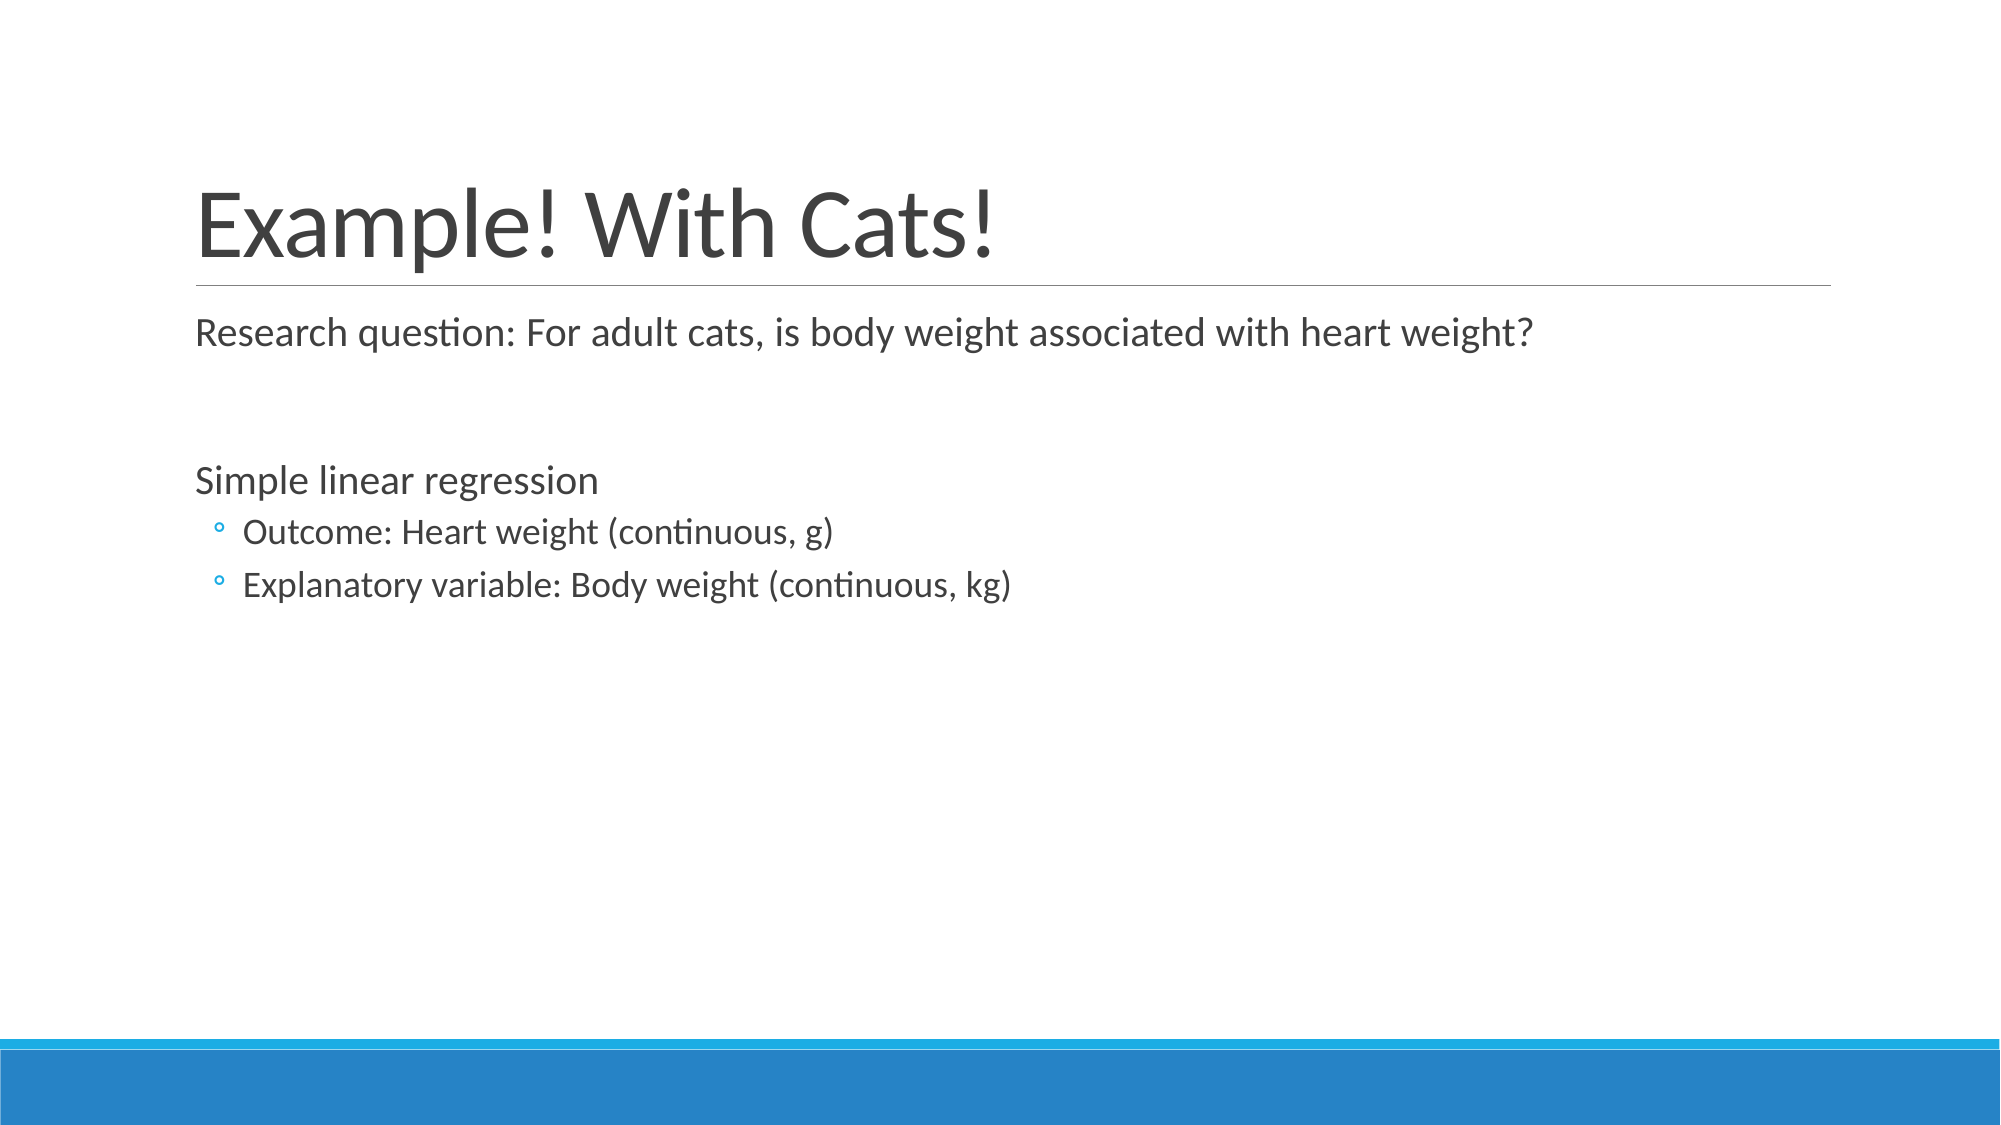

# Example! With Cats!
Research question: For adult cats, is body weight associated with heart weight?

Simple linear regression
Outcome: Heart weight (continuous, g)
Explanatory variable: Body weight (continuous, kg)